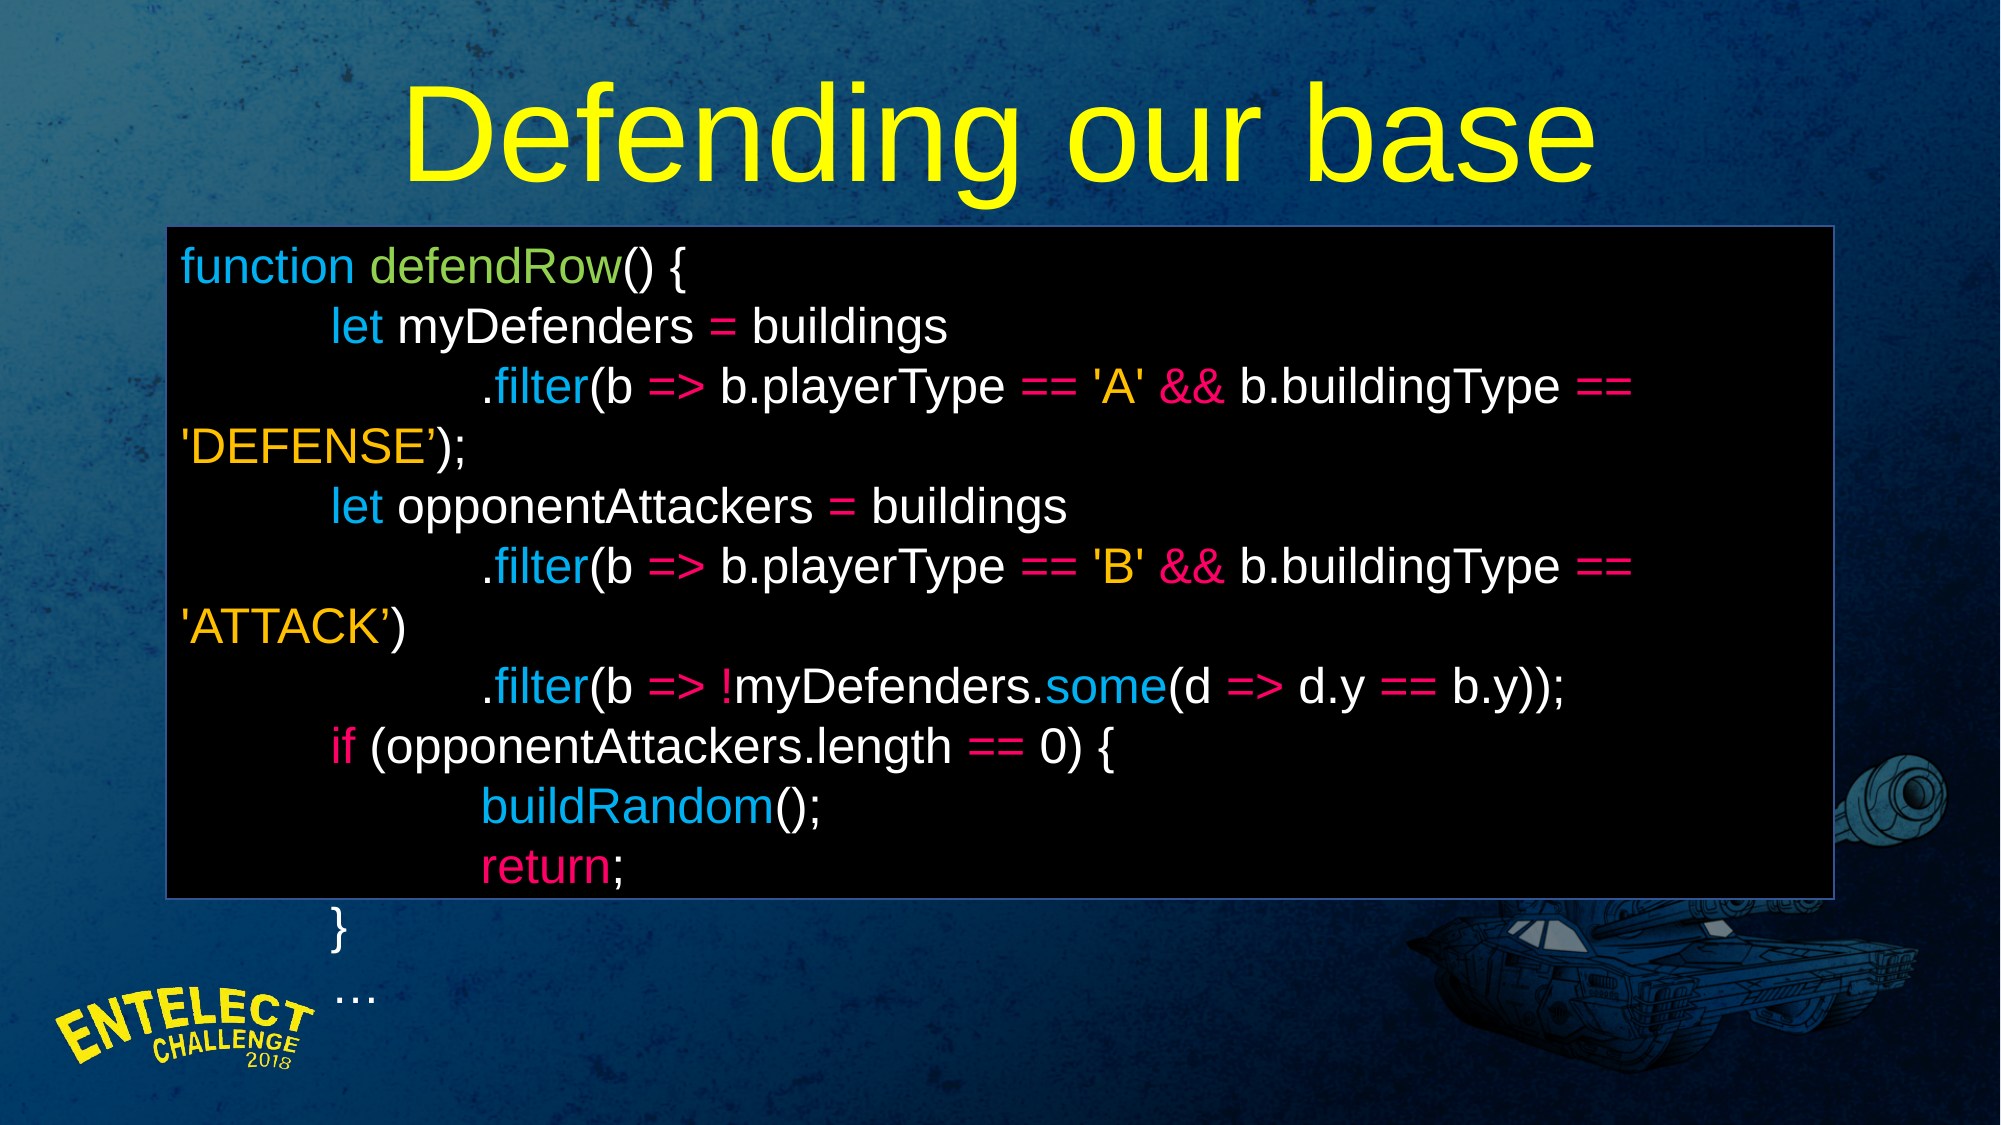

Defending our base
function defendRow() {
	let myDefenders = buildings
		.filter(b => b.playerType == 'A' && b.buildingType == 'DEFENSE’);
	let opponentAttackers = buildings
		.filter(b => b.playerType == 'B' && b.buildingType == 'ATTACK’)
		.filter(b => !myDefenders.some(d => d.y == b.y));
	if (opponentAttackers.length == 0) {
		buildRandom();
		return;
	}
	…